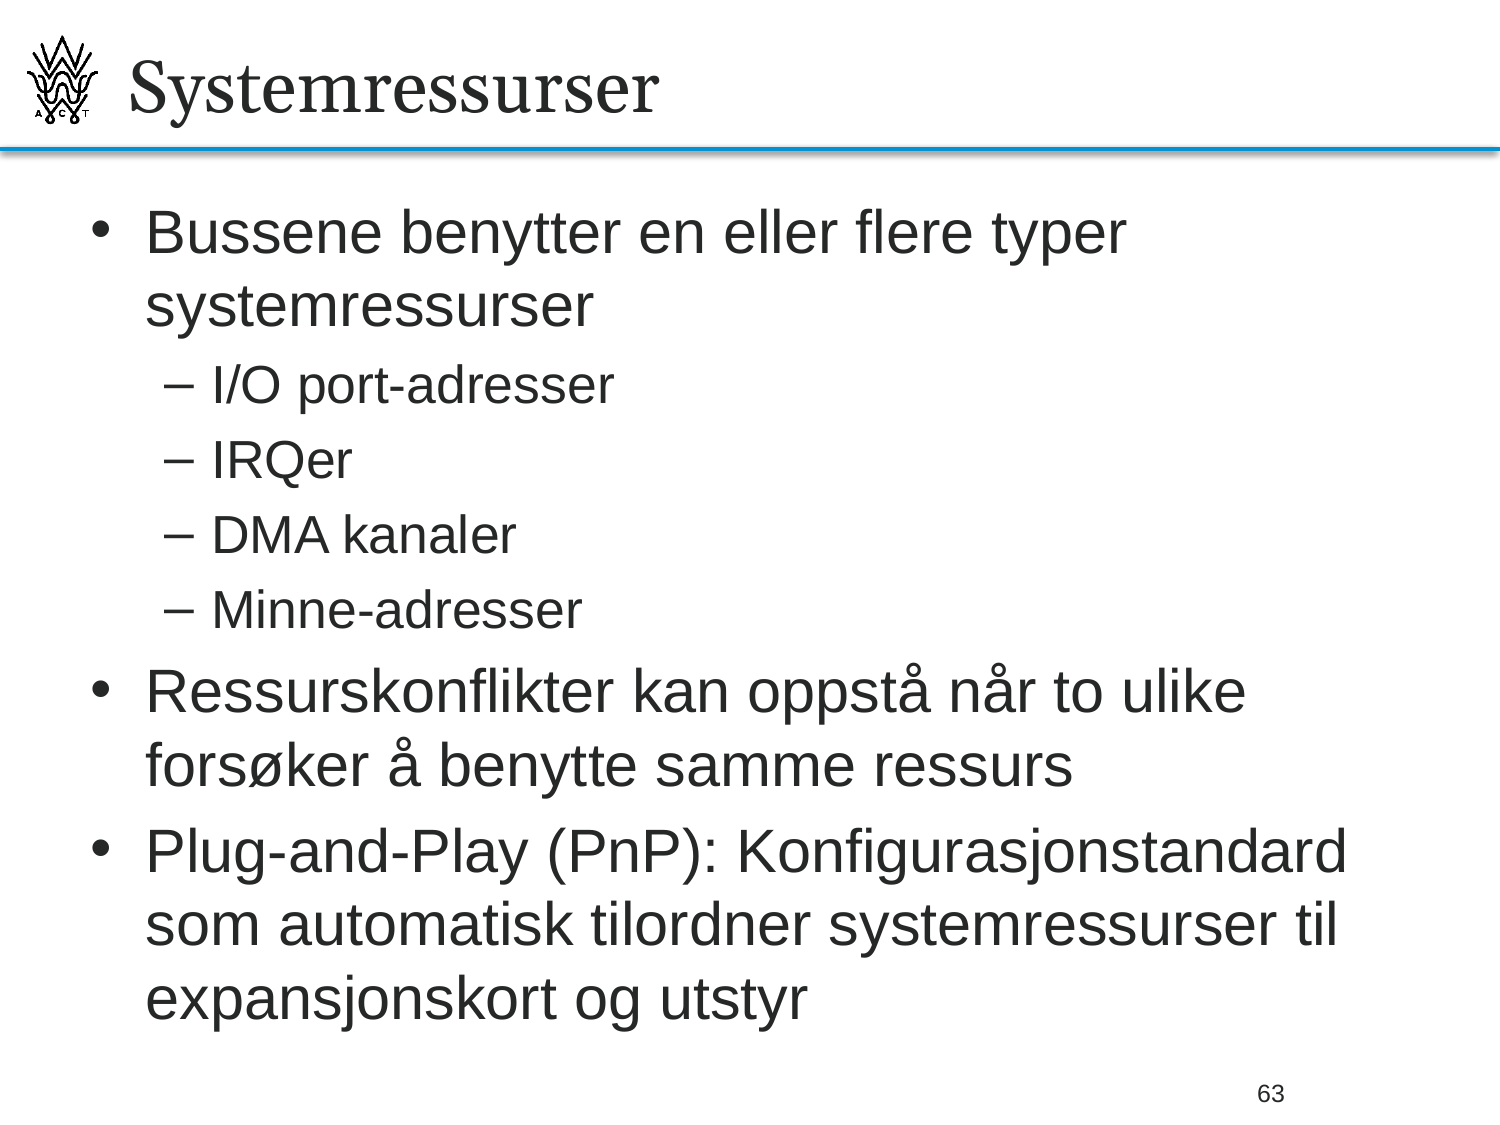

# Systemressurser
Bussene benytter en eller flere typer systemressurser
I/O port-adresser
IRQer
DMA kanaler
Minne-adresser
Ressurskonflikter kan oppstå når to ulike forsøker å benytte samme ressurs
Plug-and-Play (PnP): Konfigurasjonstandard som automatisk tilordner systemressurser til expansjonskort og utstyr
26.09.2013
Bjørn O. Listog -- blistog@nith.no
63